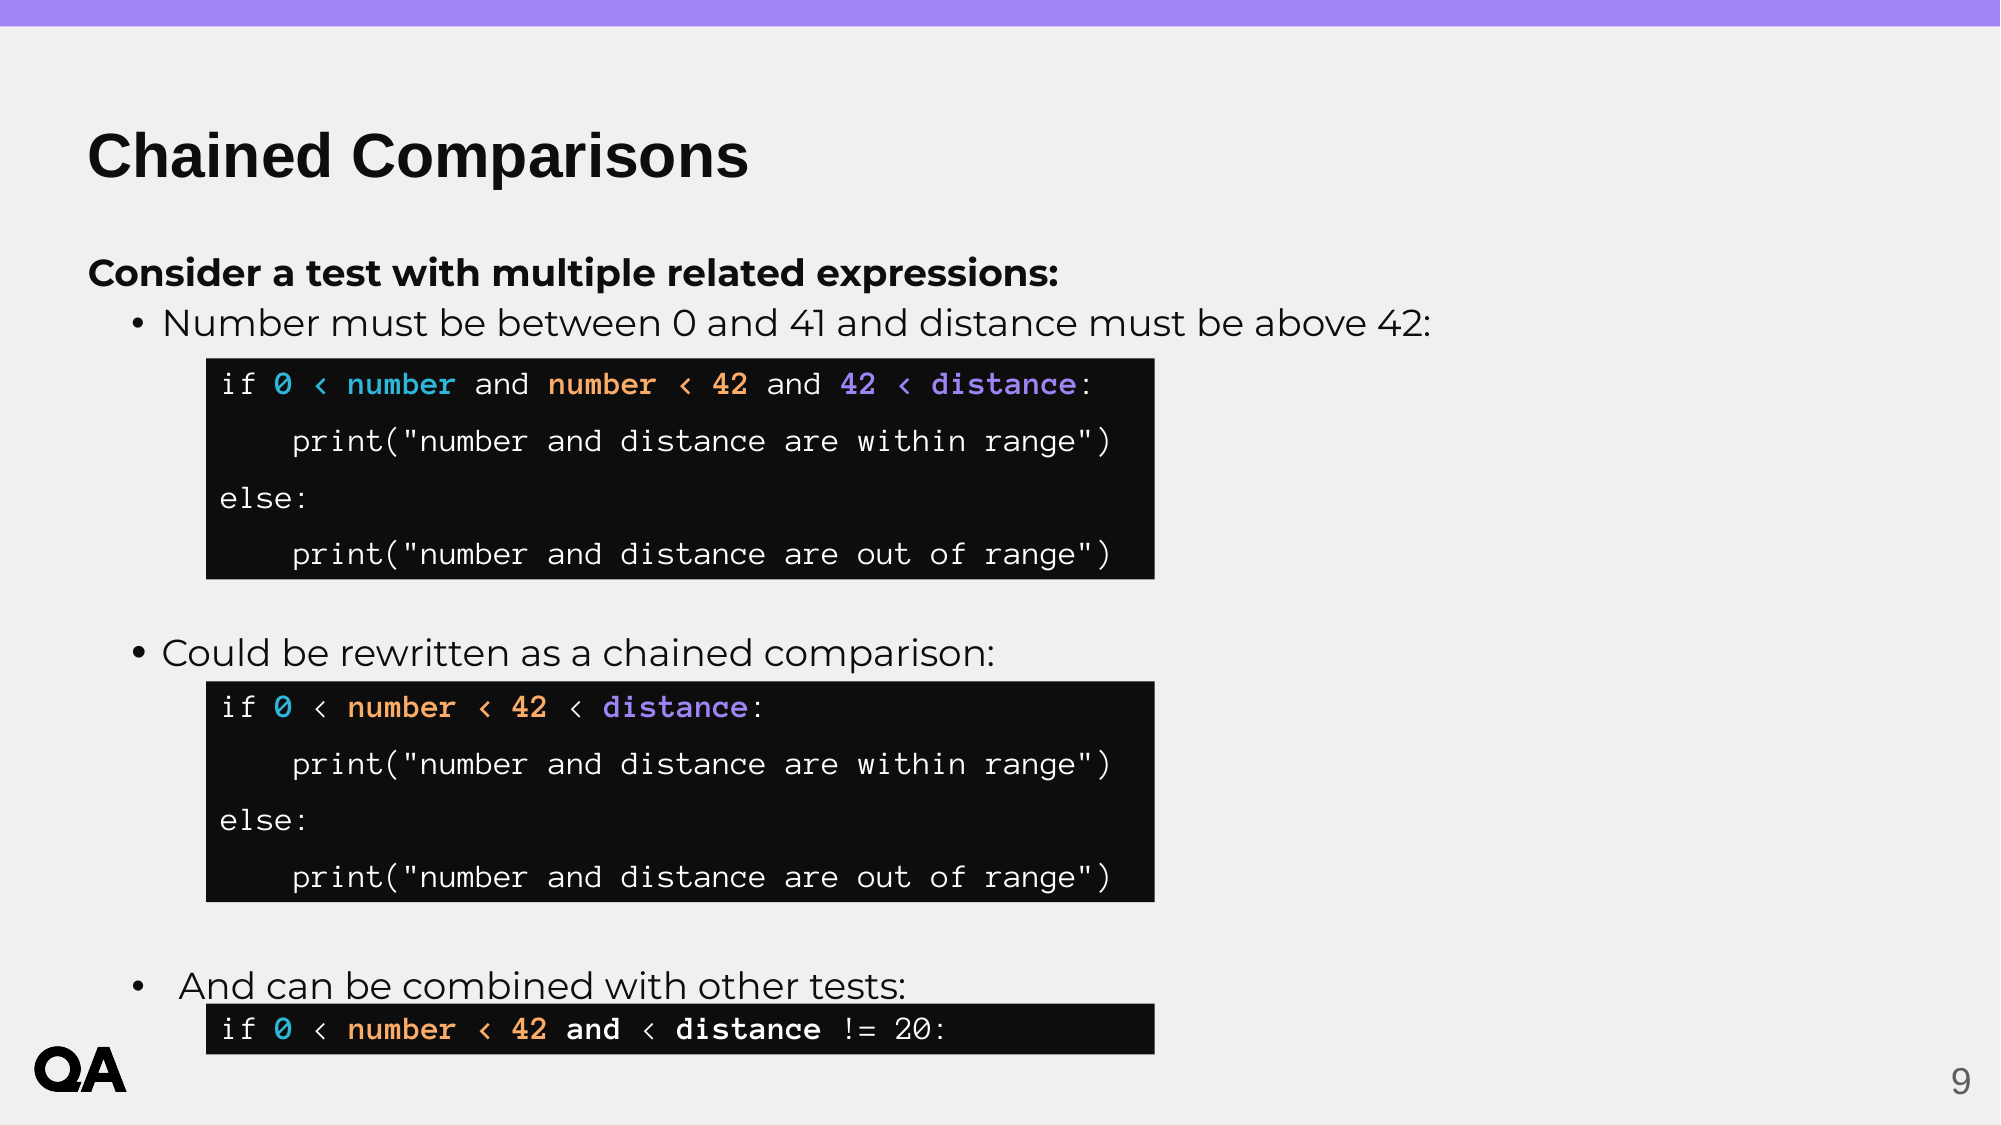

# Chained Comparisons
Consider a test with multiple related expressions:
Number must be between 0 and 41 and distance must be above 42:

Could be rewritten as a chained comparison:

And can be combined with other tests:

if 0 < number and number < 42 and 42 < distance:
    print("number and distance are within range")
else:
    print("number and distance are out of range")
if 0 < number < 42 < distance:
    print("number and distance are within range")
else:
    print("number and distance are out of range")
if 0 < number < 42 and < distance != 20:
9